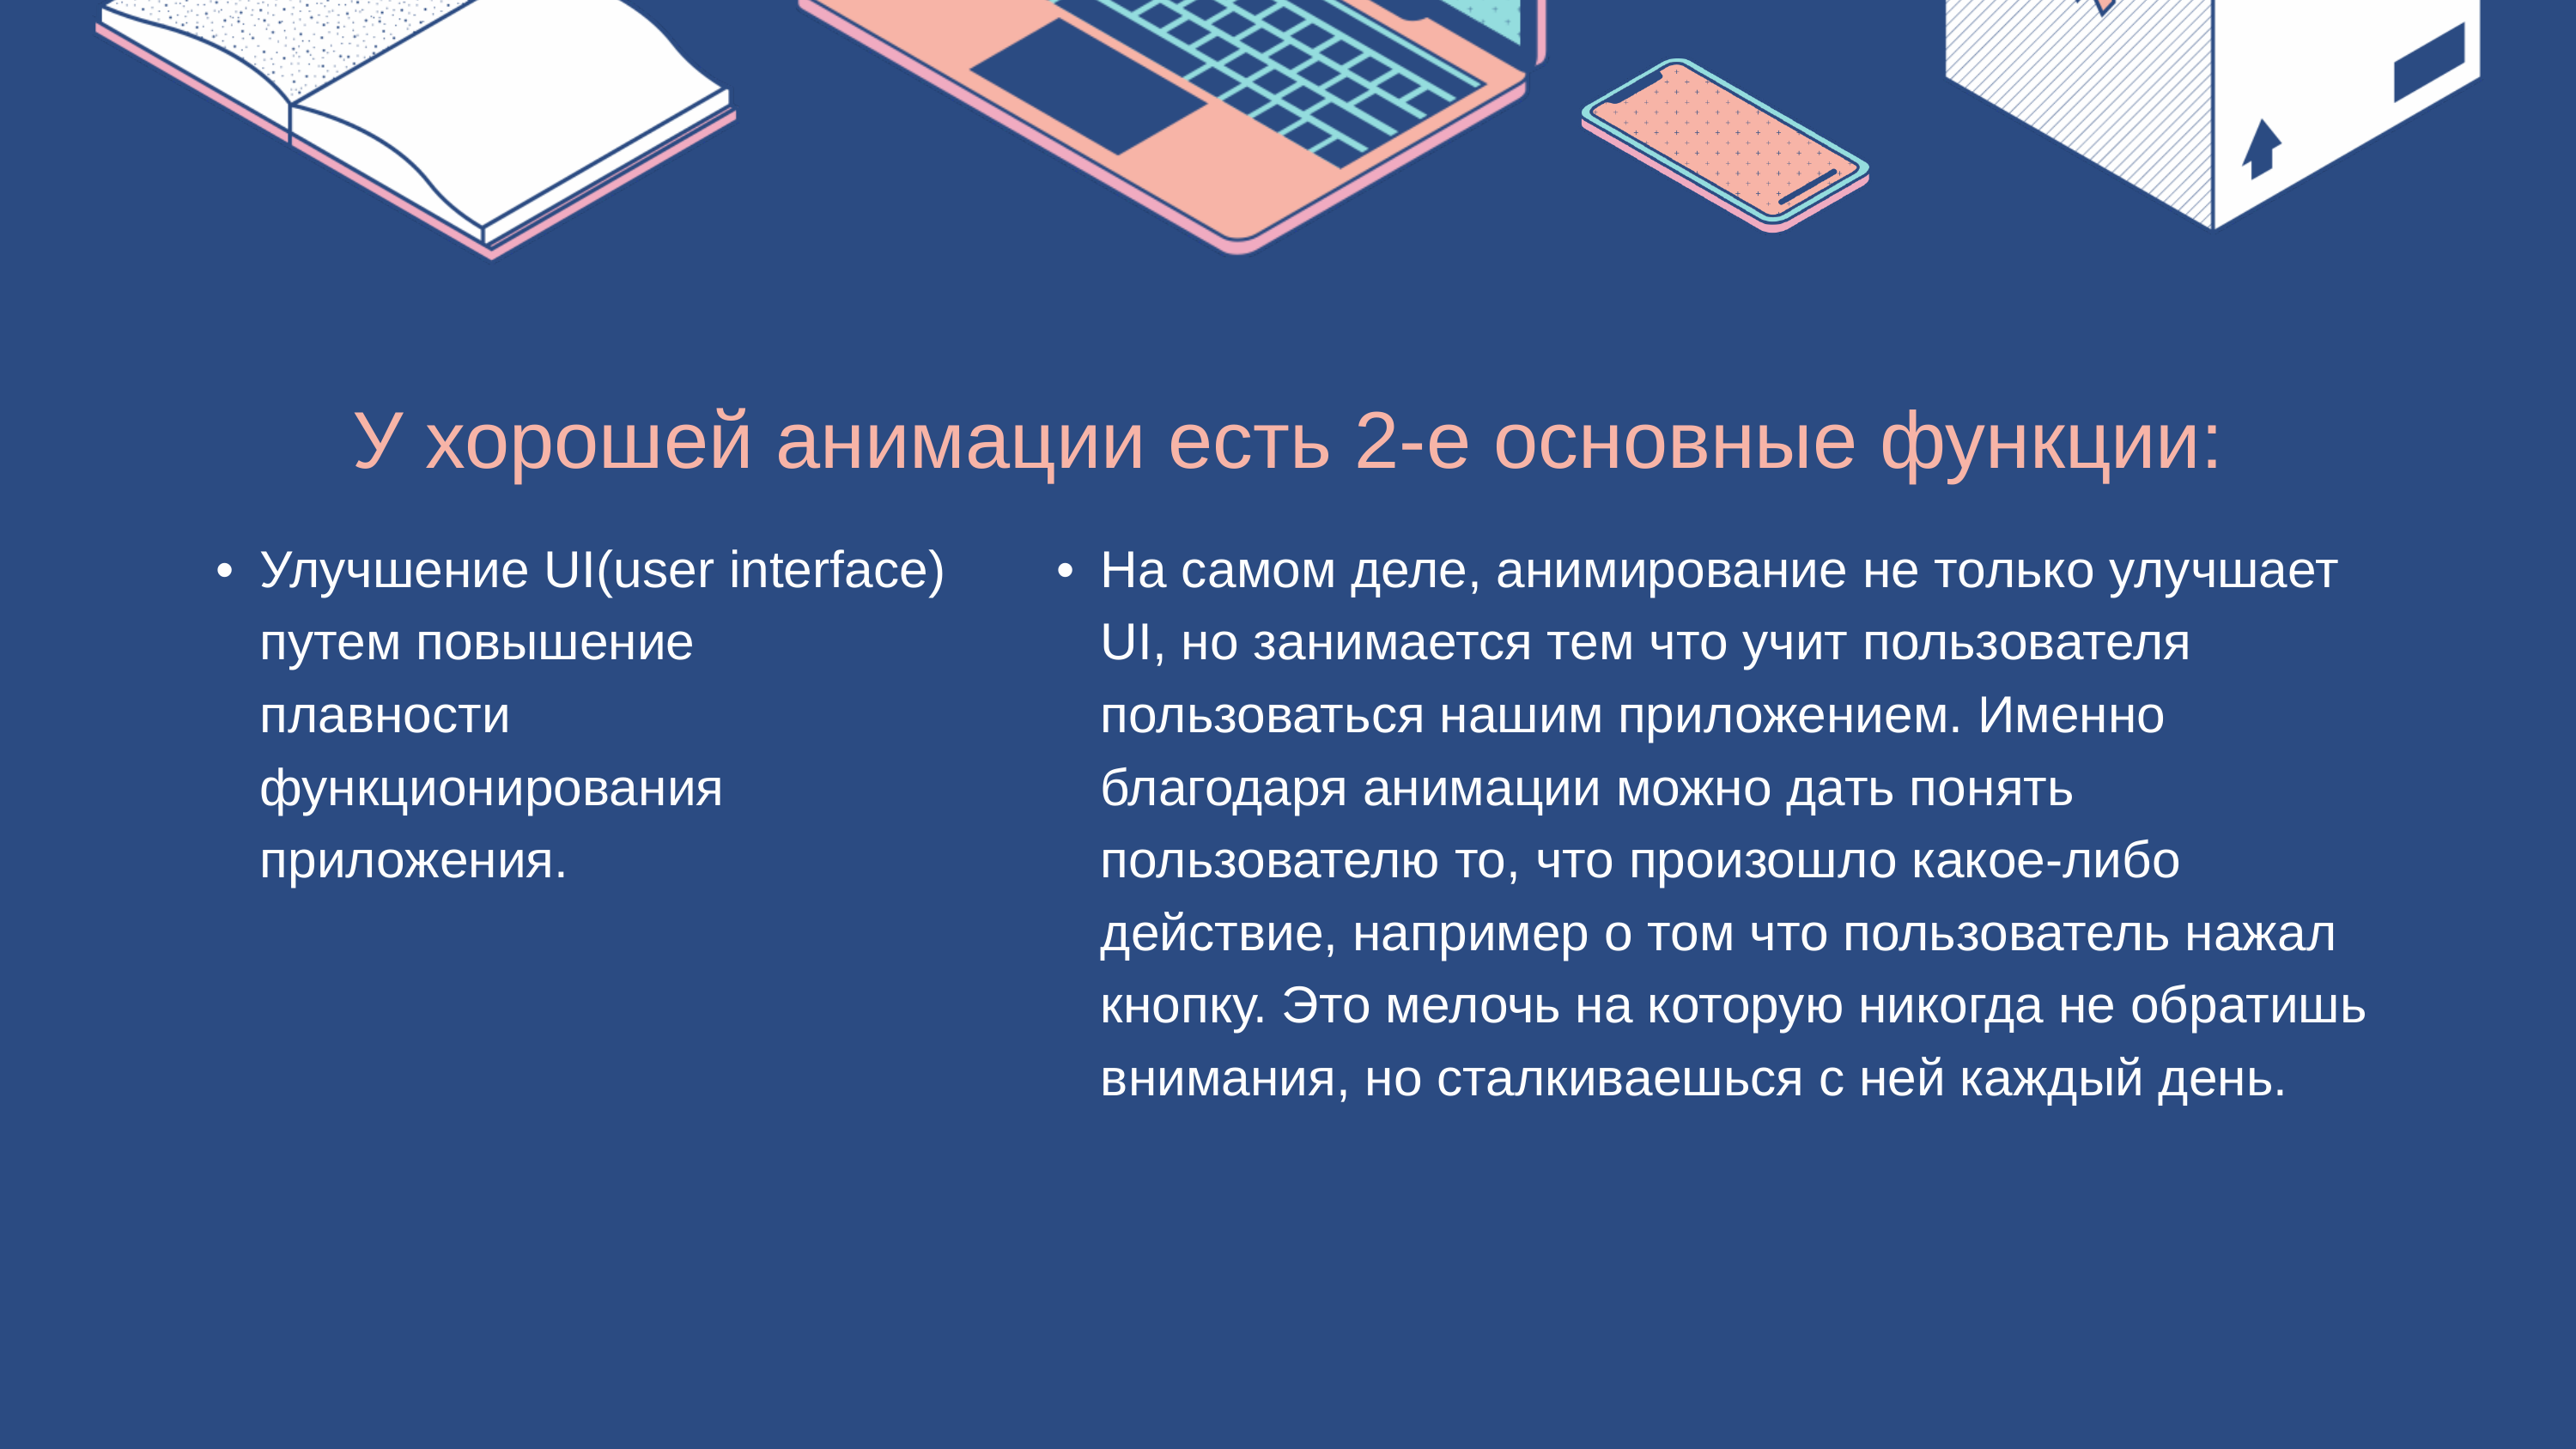

У хорошей анимации есть 2-е основные функции:
| Улучшение UI(user interface) путем повышение плавности функционирования приложения. | На самом деле, анимирование не только улучшает UI, но занимается тем что учит пользователя пользоваться нашим приложением. Именно благодаря анимации можно дать понять пользователю то, что произошло какое-либо действие, например о том что пользователь нажал кнопку. Это мелочь на которую никогда не обратишь внимания, но сталкиваешься с ней каждый день. |
| --- | --- |